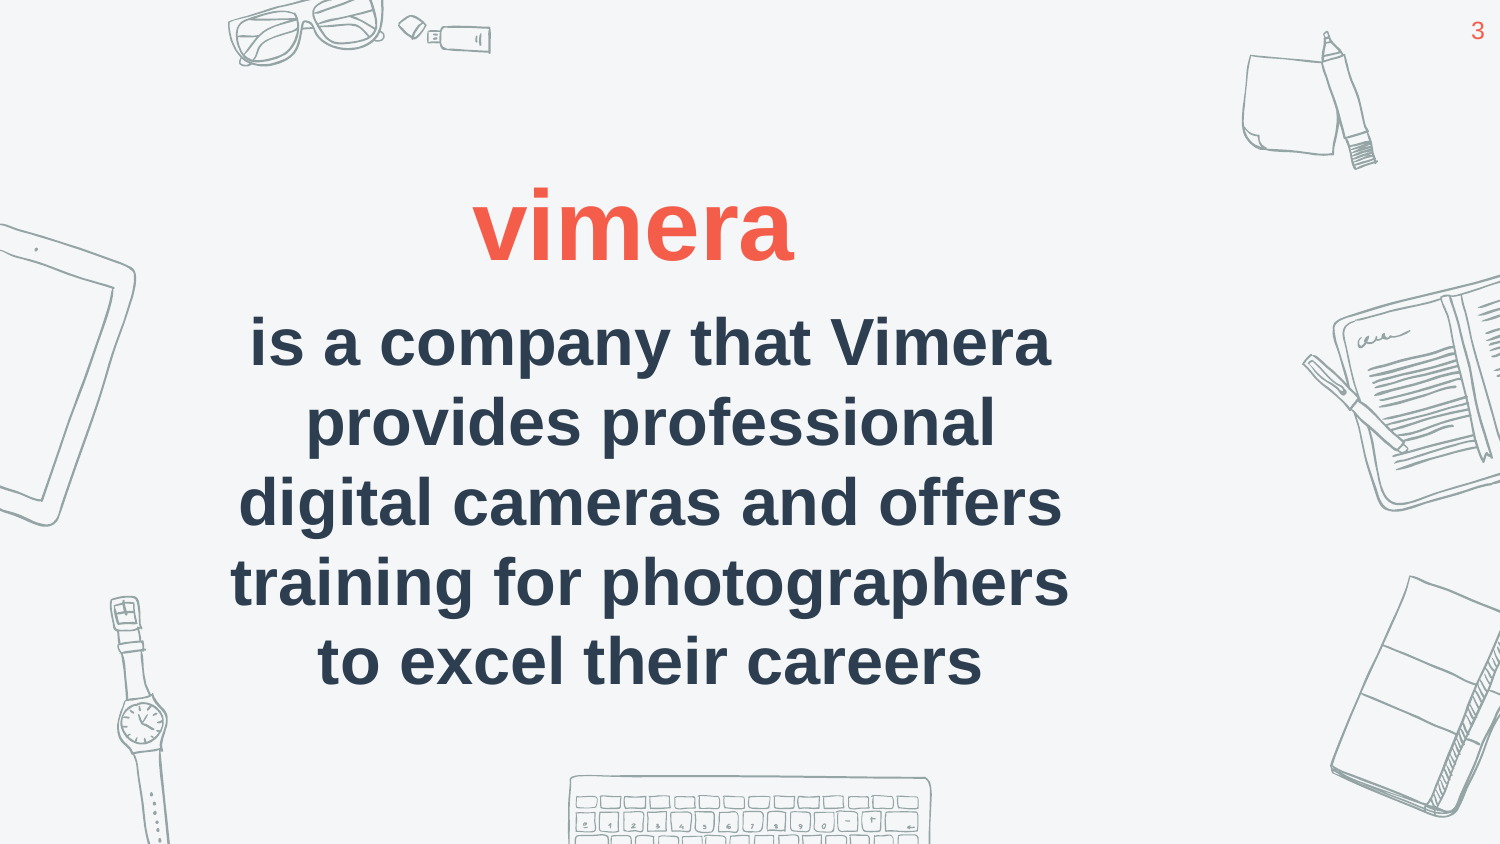

3
vimera
is a company that Vimera provides professional digital cameras and offers training for photographers to excel their careers